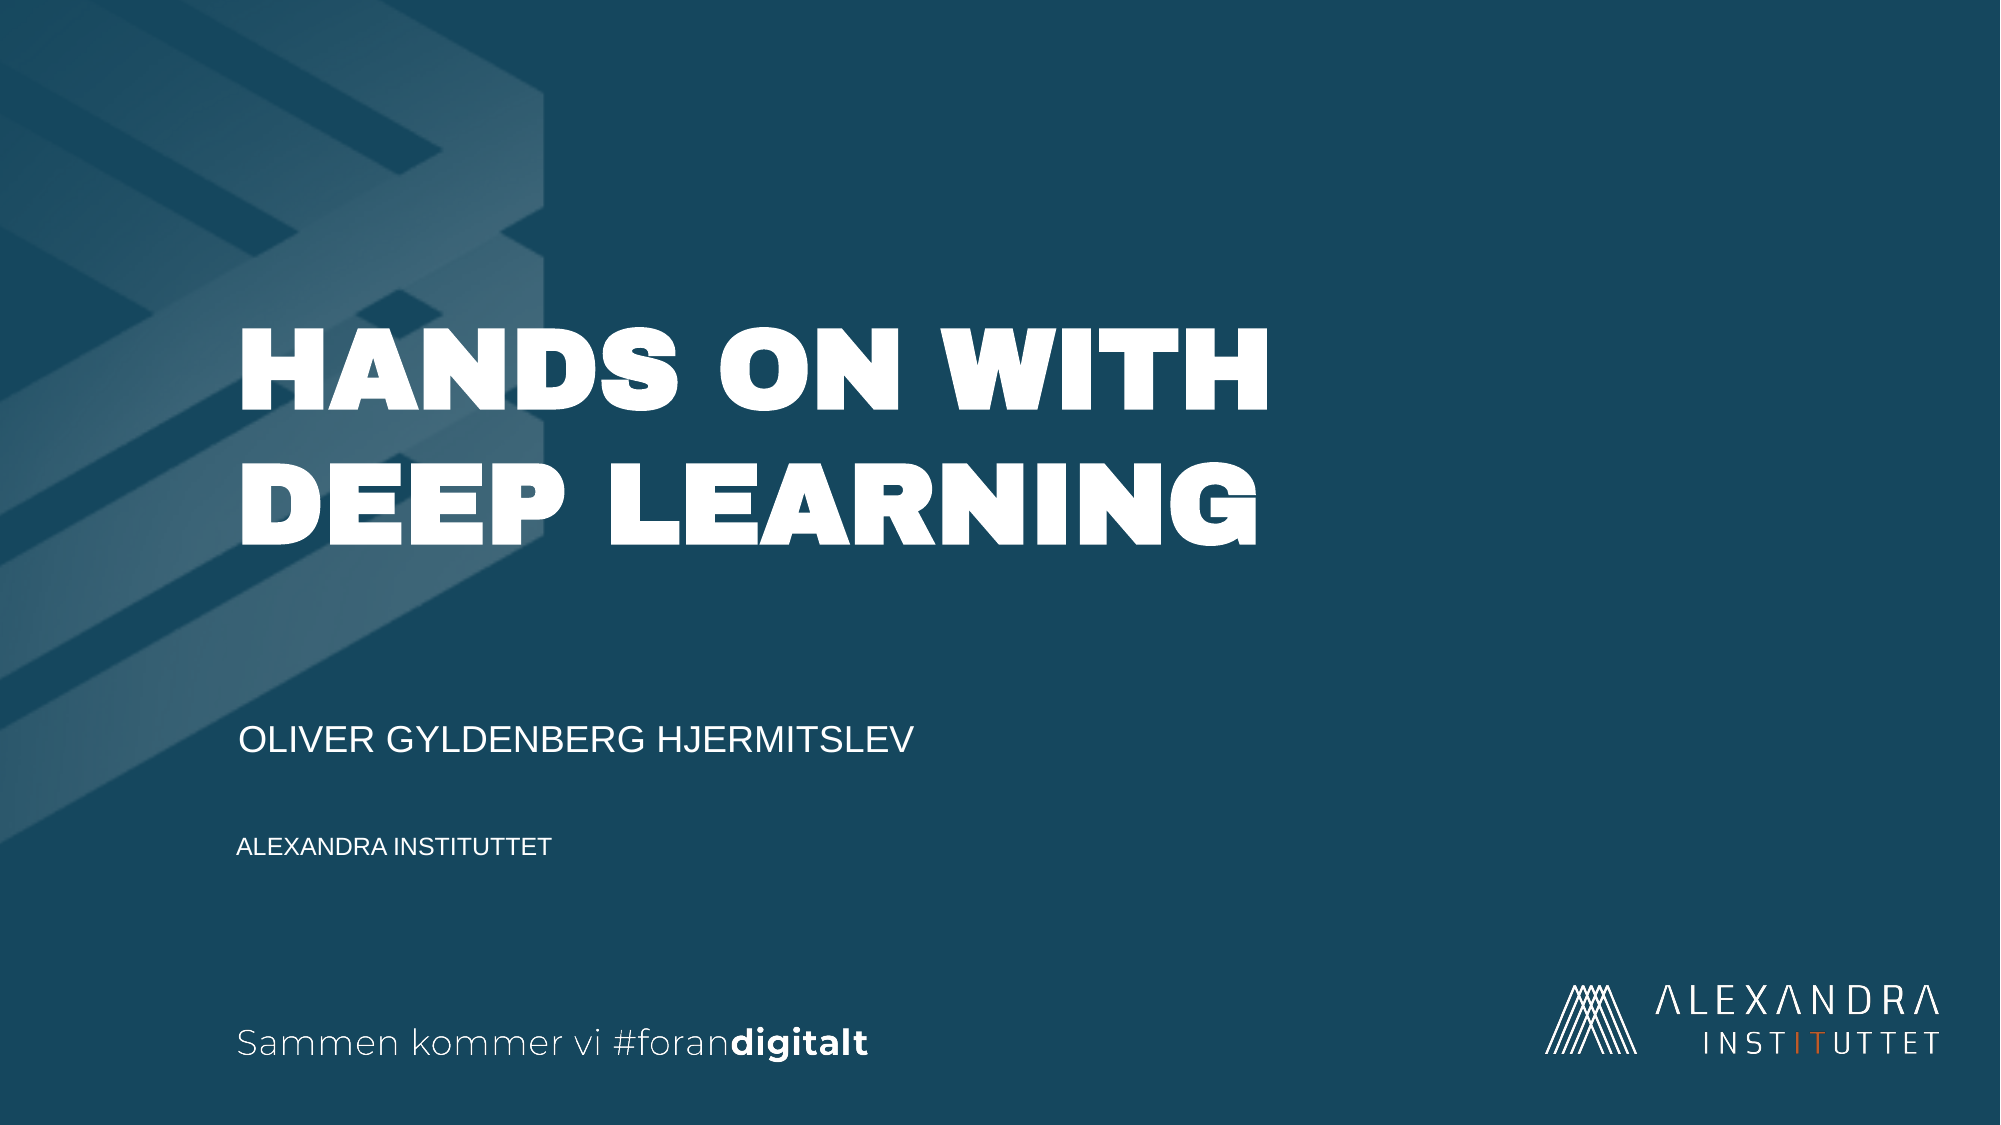

# Hands on with Deep Learning
Oliver Gyldenberg Hjermitslev
Alexandra Instituttet